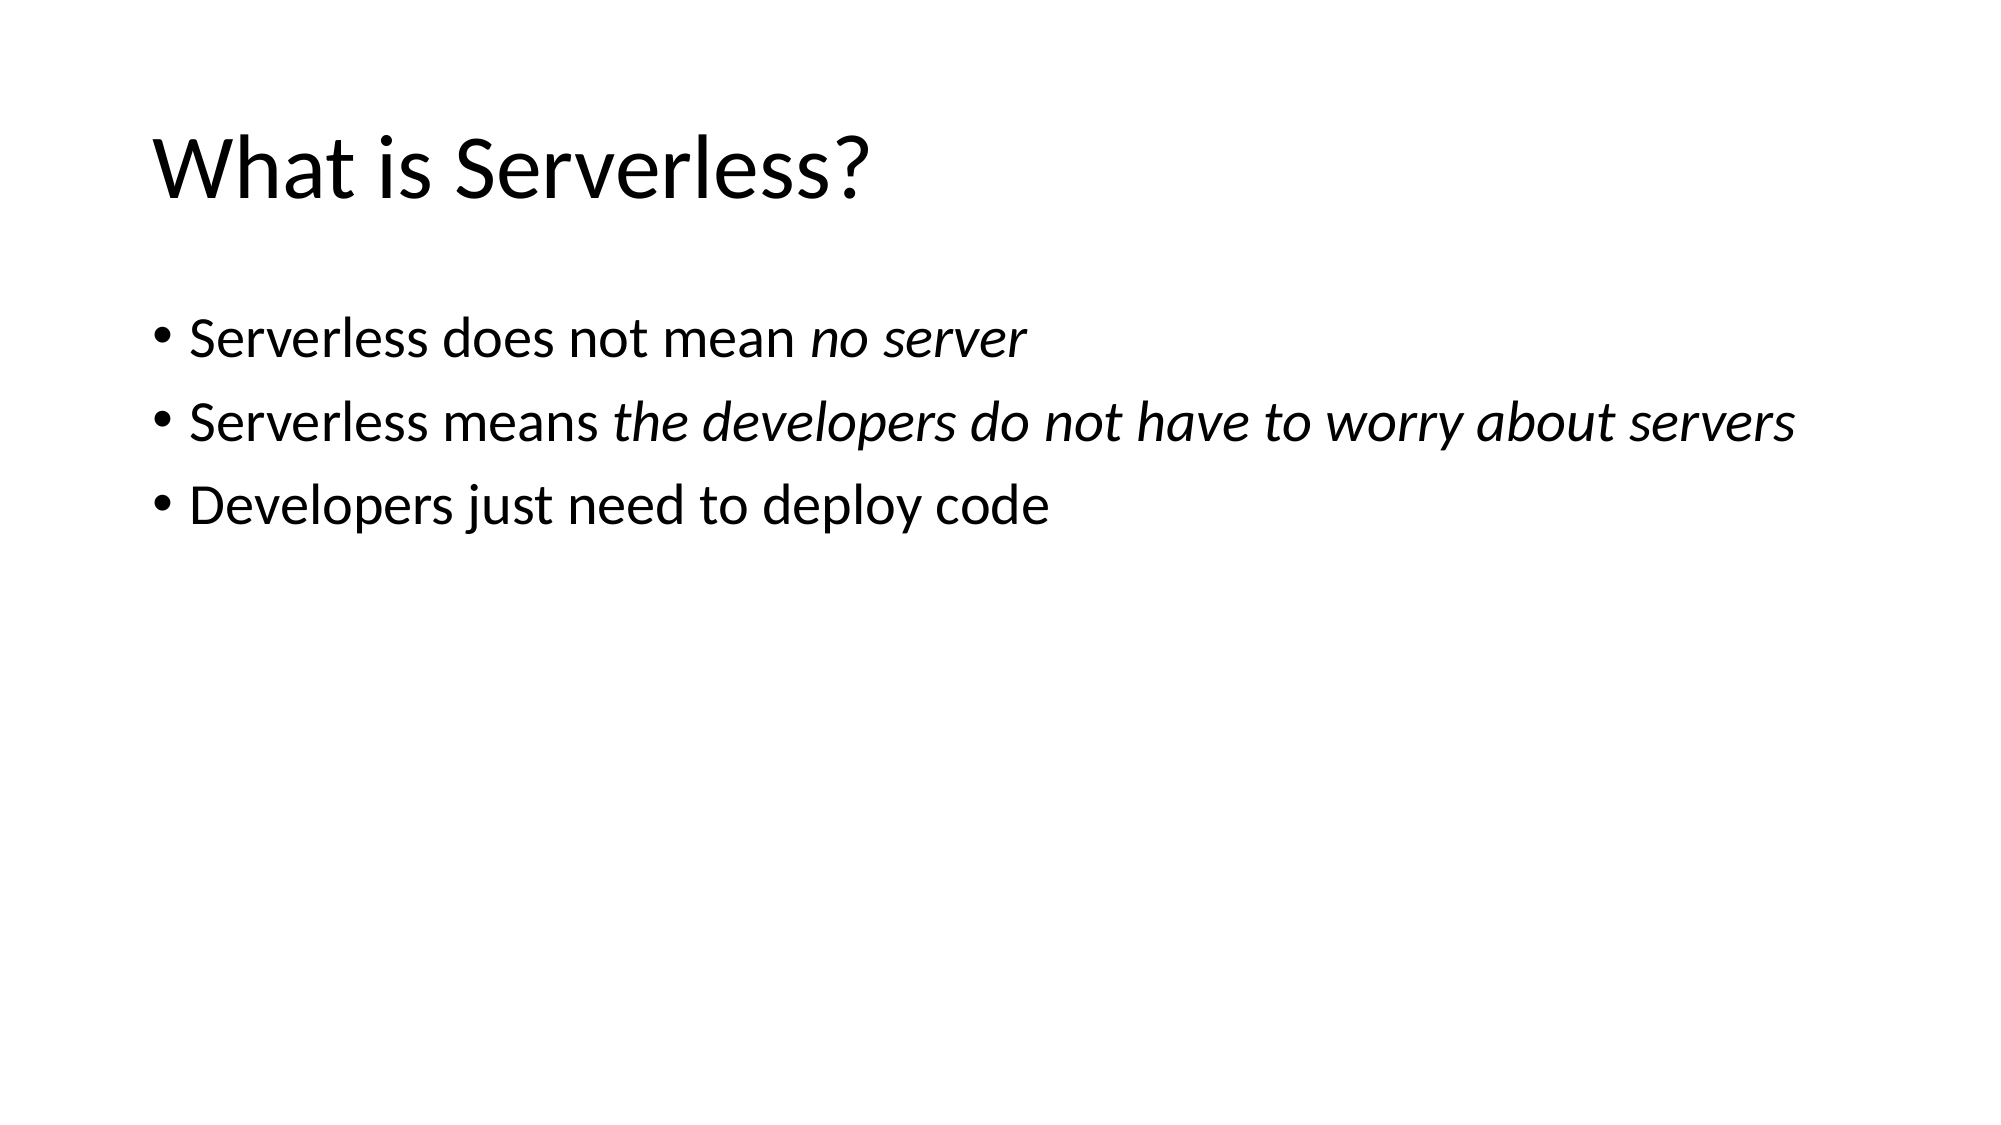

# What is Serverless?
Serverless does not mean no server
Serverless means the developers do not have to worry about servers
Developers just need to deploy code